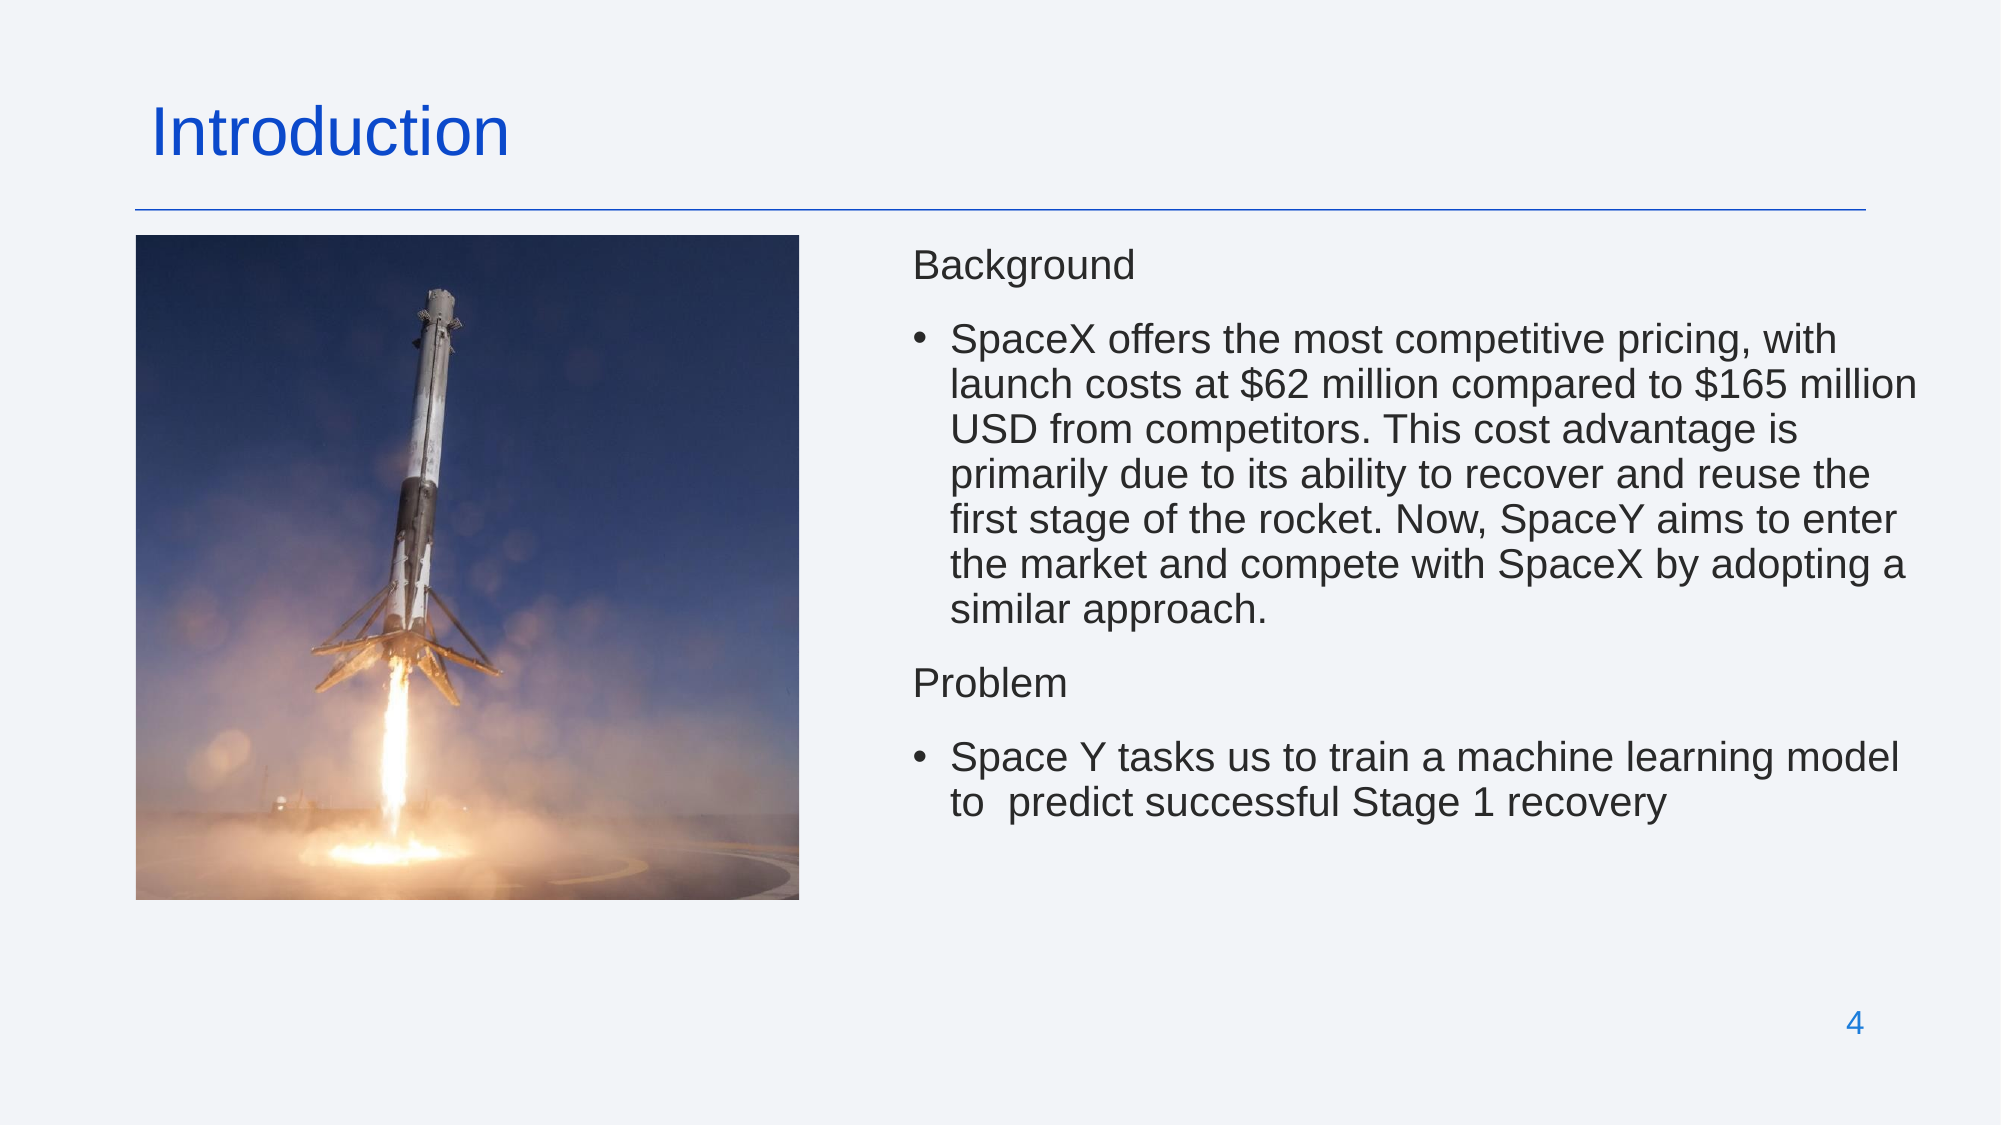

Introduction

Background
SpaceX offers the most competitive pricing, with launch costs at $62 million compared to $165 million USD from competitors. This cost advantage is primarily due to its ability to recover and reuse the first stage of the rocket. Now, SpaceY aims to enter the market and compete with SpaceX by adopting a similar approach.
Problem
Space Y tasks us to train a machine learning model to  predict successful Stage 1 recovery
4